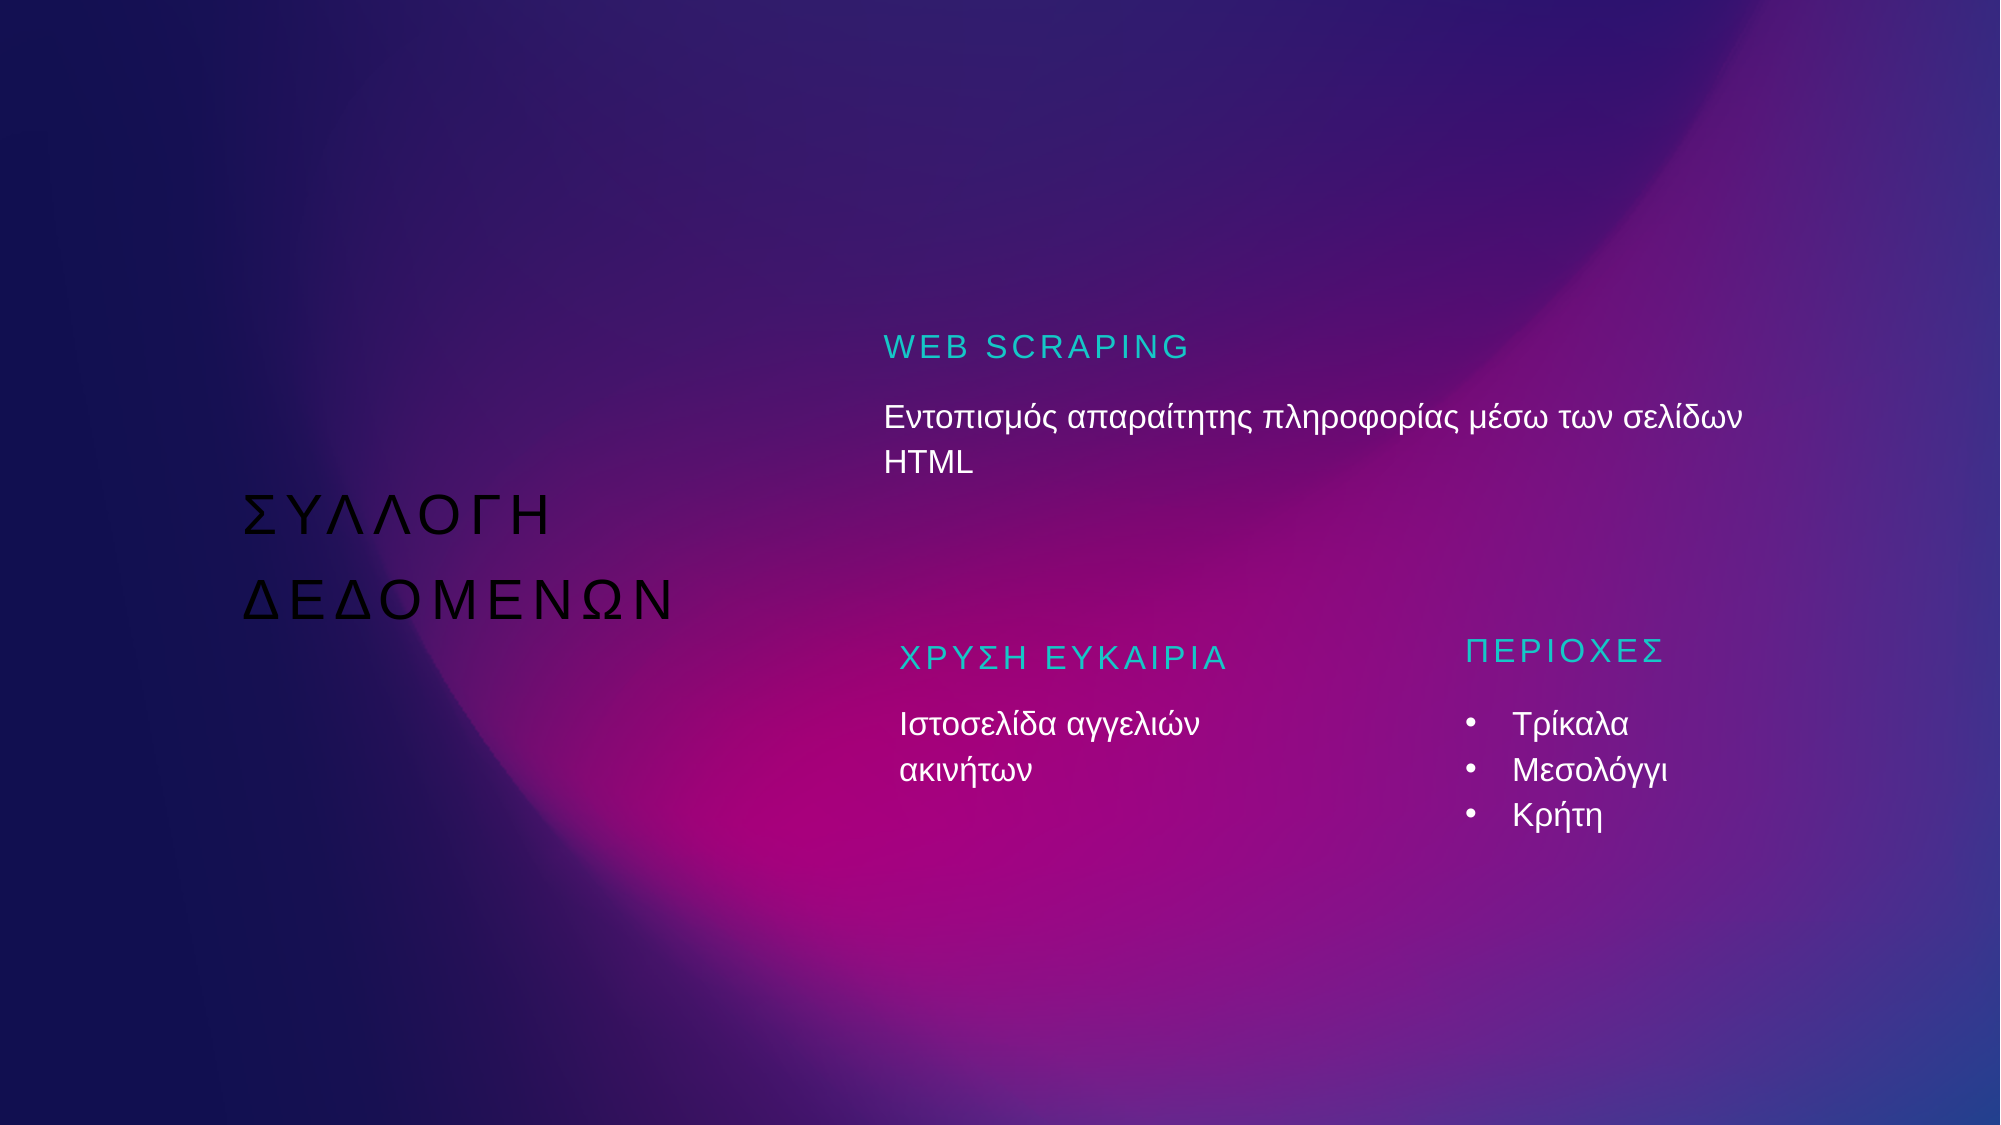

WEB SCRAPING
Εντοπισμός απαραίτητης πληροφορίας μέσω των σελίδων HTML
# Συλλογη δεδομενων
ΠΕΡΙΟΧΕΣ
Χρυση ευκαιρια
Ιστοσελίδα αγγελιών ακινήτων
Τρίκαλα
Μεσολόγγι
Κρήτη